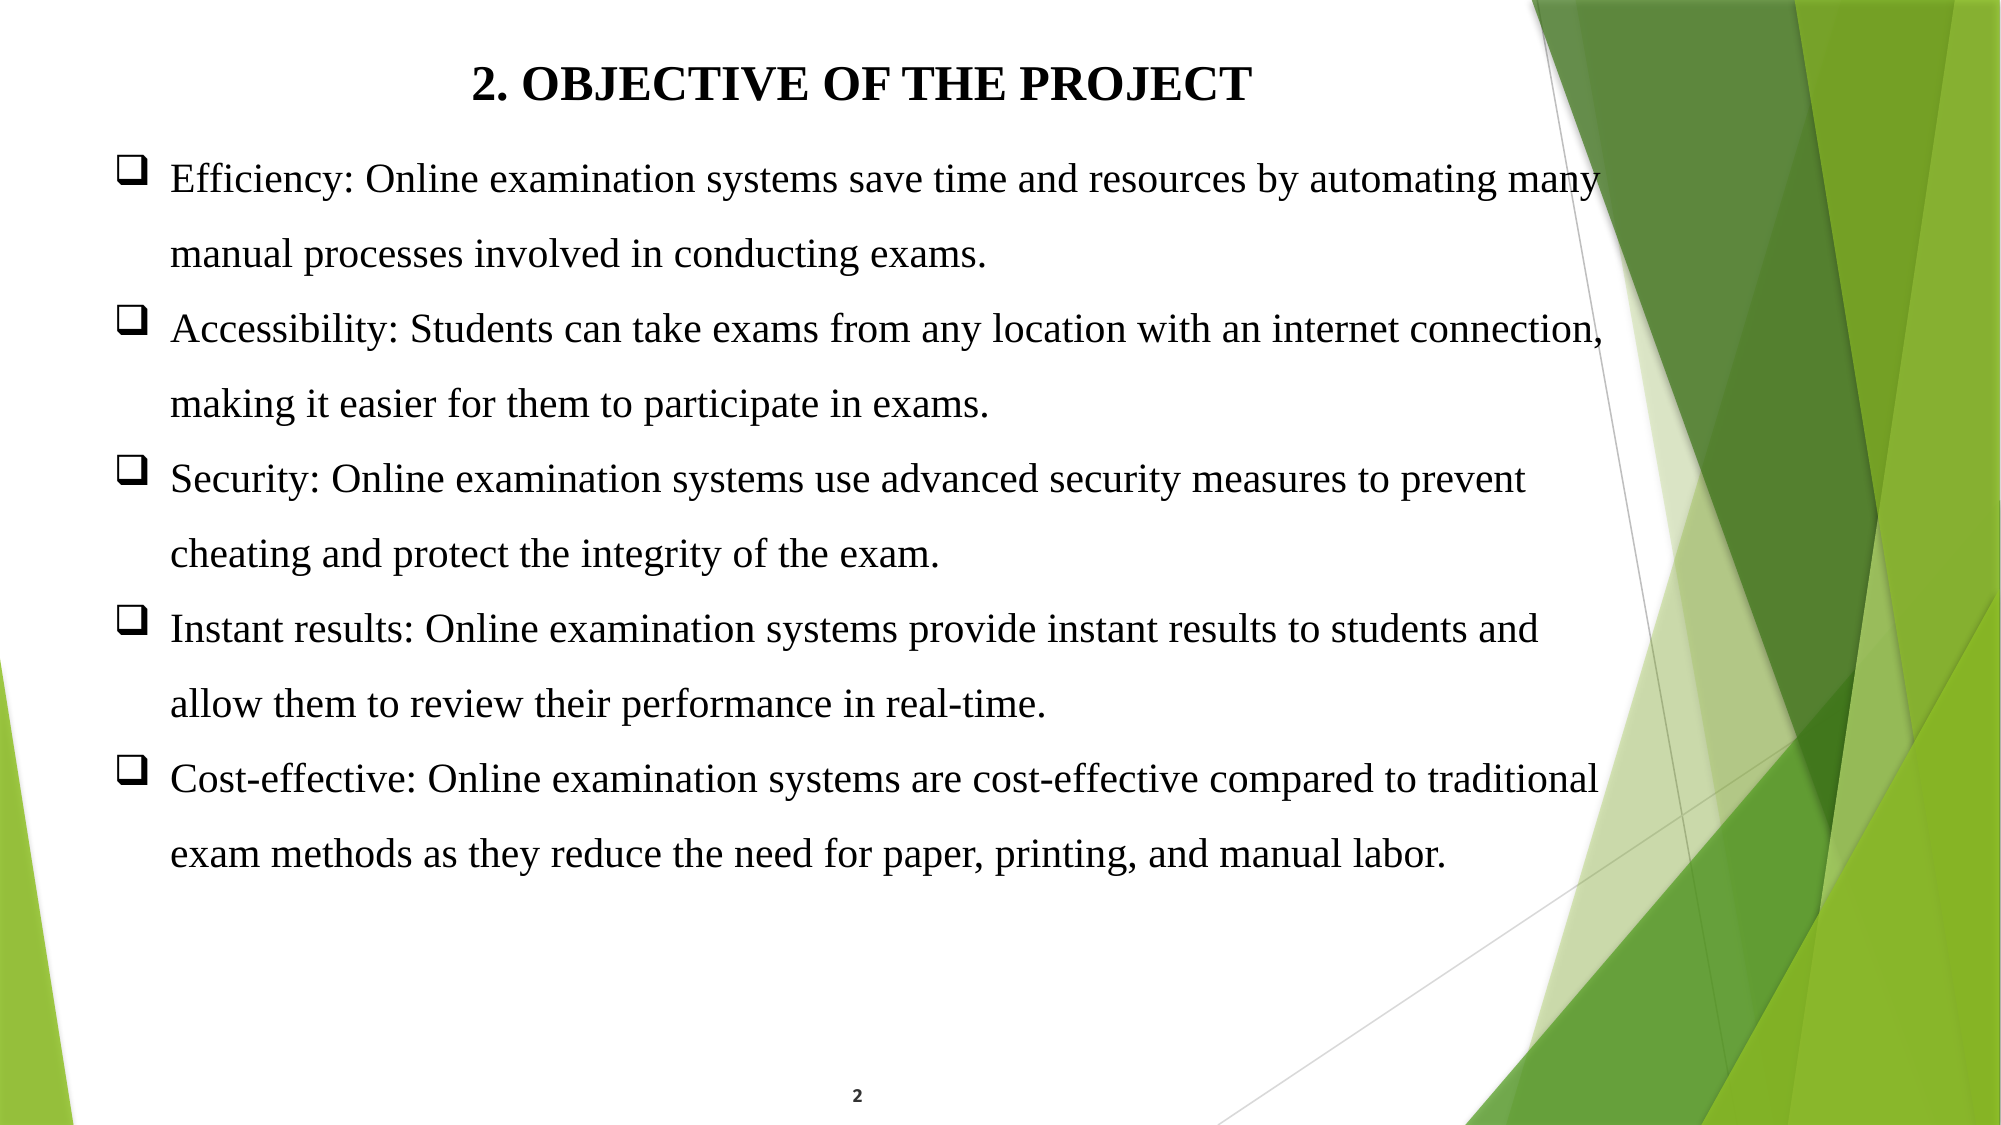

2. OBJECTIVE OF THE PROJECT
Efficiency: Online examination systems save time and resources by automating many manual processes involved in conducting exams.
Accessibility: Students can take exams from any location with an internet connection, making it easier for them to participate in exams.
Security: Online examination systems use advanced security measures to prevent cheating and protect the integrity of the exam.
Instant results: Online examination systems provide instant results to students and allow them to review their performance in real-time.
Cost-effective: Online examination systems are cost-effective compared to traditional exam methods as they reduce the need for paper, printing, and manual labor.

2